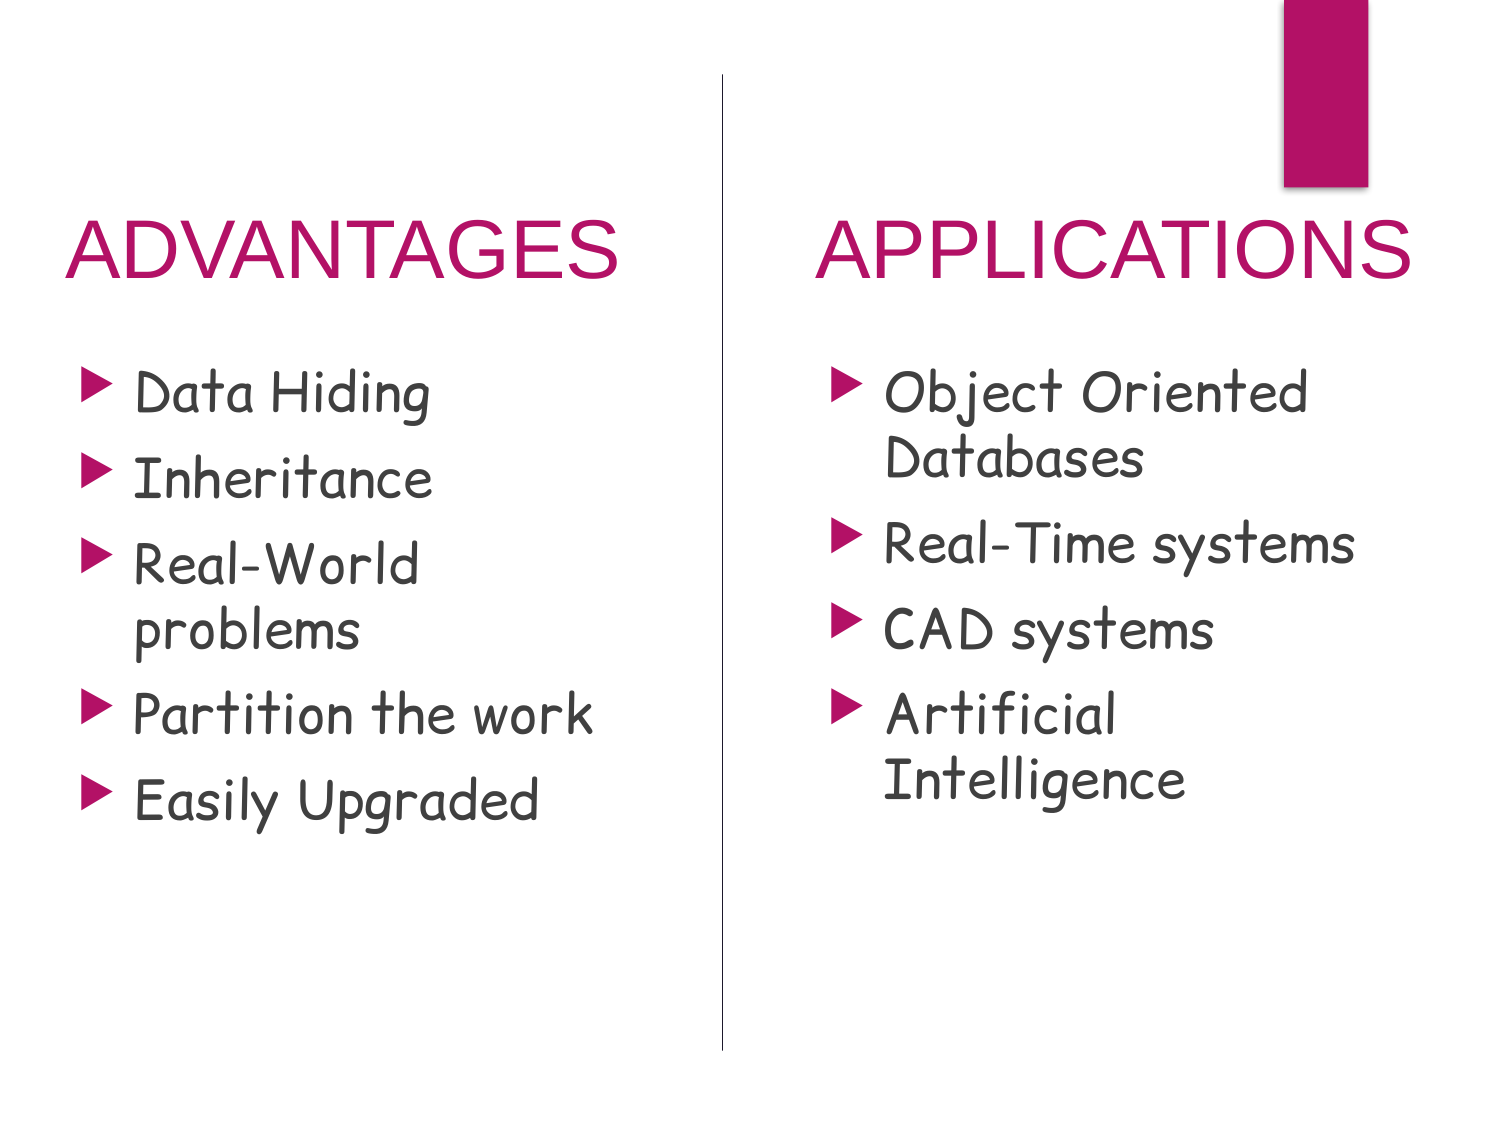

ADVANTAGES
APPLICATIONS
Data Hiding
Inheritance
Real-World problems
Partition the work
Easily Upgraded

Object Oriented Databases
Real-Time systems
CAD systems
Artificial Intelligence